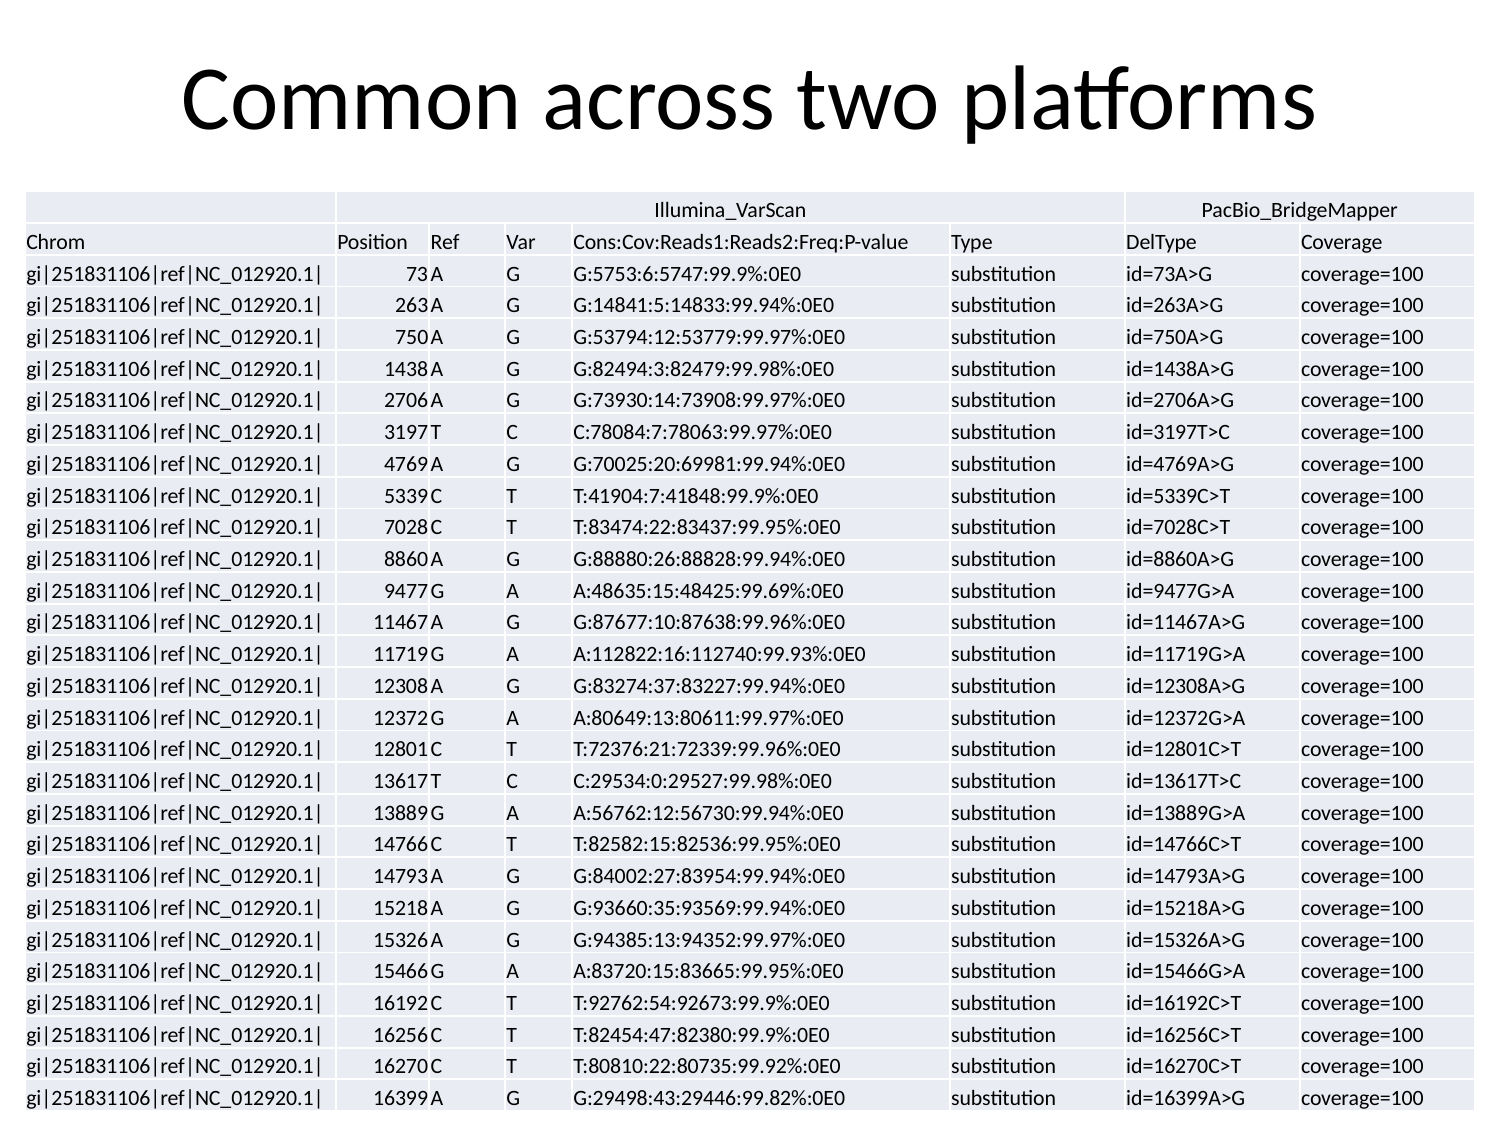

# Common across two platforms
|  | Illumina\_VarScan |  |  |  |  | PacBio\_BridgeMapper |  |
| --- | --- | --- | --- | --- | --- | --- | --- |
| Chrom | Position | Ref | Var | Cons:Cov:Reads1:Reads2:Freq:P-value | Type | DelType | Coverage |
| gi|251831106|ref|NC\_012920.1| | 73 | A | G | G:5753:6:5747:99.9%:0E0 | substitution | id=73A>G | coverage=100 |
| gi|251831106|ref|NC\_012920.1| | 263 | A | G | G:14841:5:14833:99.94%:0E0 | substitution | id=263A>G | coverage=100 |
| gi|251831106|ref|NC\_012920.1| | 750 | A | G | G:53794:12:53779:99.97%:0E0 | substitution | id=750A>G | coverage=100 |
| gi|251831106|ref|NC\_012920.1| | 1438 | A | G | G:82494:3:82479:99.98%:0E0 | substitution | id=1438A>G | coverage=100 |
| gi|251831106|ref|NC\_012920.1| | 2706 | A | G | G:73930:14:73908:99.97%:0E0 | substitution | id=2706A>G | coverage=100 |
| gi|251831106|ref|NC\_012920.1| | 3197 | T | C | C:78084:7:78063:99.97%:0E0 | substitution | id=3197T>C | coverage=100 |
| gi|251831106|ref|NC\_012920.1| | 4769 | A | G | G:70025:20:69981:99.94%:0E0 | substitution | id=4769A>G | coverage=100 |
| gi|251831106|ref|NC\_012920.1| | 5339 | C | T | T:41904:7:41848:99.9%:0E0 | substitution | id=5339C>T | coverage=100 |
| gi|251831106|ref|NC\_012920.1| | 7028 | C | T | T:83474:22:83437:99.95%:0E0 | substitution | id=7028C>T | coverage=100 |
| gi|251831106|ref|NC\_012920.1| | 8860 | A | G | G:88880:26:88828:99.94%:0E0 | substitution | id=8860A>G | coverage=100 |
| gi|251831106|ref|NC\_012920.1| | 9477 | G | A | A:48635:15:48425:99.69%:0E0 | substitution | id=9477G>A | coverage=100 |
| gi|251831106|ref|NC\_012920.1| | 11467 | A | G | G:87677:10:87638:99.96%:0E0 | substitution | id=11467A>G | coverage=100 |
| gi|251831106|ref|NC\_012920.1| | 11719 | G | A | A:112822:16:112740:99.93%:0E0 | substitution | id=11719G>A | coverage=100 |
| gi|251831106|ref|NC\_012920.1| | 12308 | A | G | G:83274:37:83227:99.94%:0E0 | substitution | id=12308A>G | coverage=100 |
| gi|251831106|ref|NC\_012920.1| | 12372 | G | A | A:80649:13:80611:99.97%:0E0 | substitution | id=12372G>A | coverage=100 |
| gi|251831106|ref|NC\_012920.1| | 12801 | C | T | T:72376:21:72339:99.96%:0E0 | substitution | id=12801C>T | coverage=100 |
| gi|251831106|ref|NC\_012920.1| | 13617 | T | C | C:29534:0:29527:99.98%:0E0 | substitution | id=13617T>C | coverage=100 |
| gi|251831106|ref|NC\_012920.1| | 13889 | G | A | A:56762:12:56730:99.94%:0E0 | substitution | id=13889G>A | coverage=100 |
| gi|251831106|ref|NC\_012920.1| | 14766 | C | T | T:82582:15:82536:99.95%:0E0 | substitution | id=14766C>T | coverage=100 |
| gi|251831106|ref|NC\_012920.1| | 14793 | A | G | G:84002:27:83954:99.94%:0E0 | substitution | id=14793A>G | coverage=100 |
| gi|251831106|ref|NC\_012920.1| | 15218 | A | G | G:93660:35:93569:99.94%:0E0 | substitution | id=15218A>G | coverage=100 |
| gi|251831106|ref|NC\_012920.1| | 15326 | A | G | G:94385:13:94352:99.97%:0E0 | substitution | id=15326A>G | coverage=100 |
| gi|251831106|ref|NC\_012920.1| | 15466 | G | A | A:83720:15:83665:99.95%:0E0 | substitution | id=15466G>A | coverage=100 |
| gi|251831106|ref|NC\_012920.1| | 16192 | C | T | T:92762:54:92673:99.9%:0E0 | substitution | id=16192C>T | coverage=100 |
| gi|251831106|ref|NC\_012920.1| | 16256 | C | T | T:82454:47:82380:99.9%:0E0 | substitution | id=16256C>T | coverage=100 |
| gi|251831106|ref|NC\_012920.1| | 16270 | C | T | T:80810:22:80735:99.92%:0E0 | substitution | id=16270C>T | coverage=100 |
| gi|251831106|ref|NC\_012920.1| | 16399 | A | G | G:29498:43:29446:99.82%:0E0 | substitution | id=16399A>G | coverage=100 |